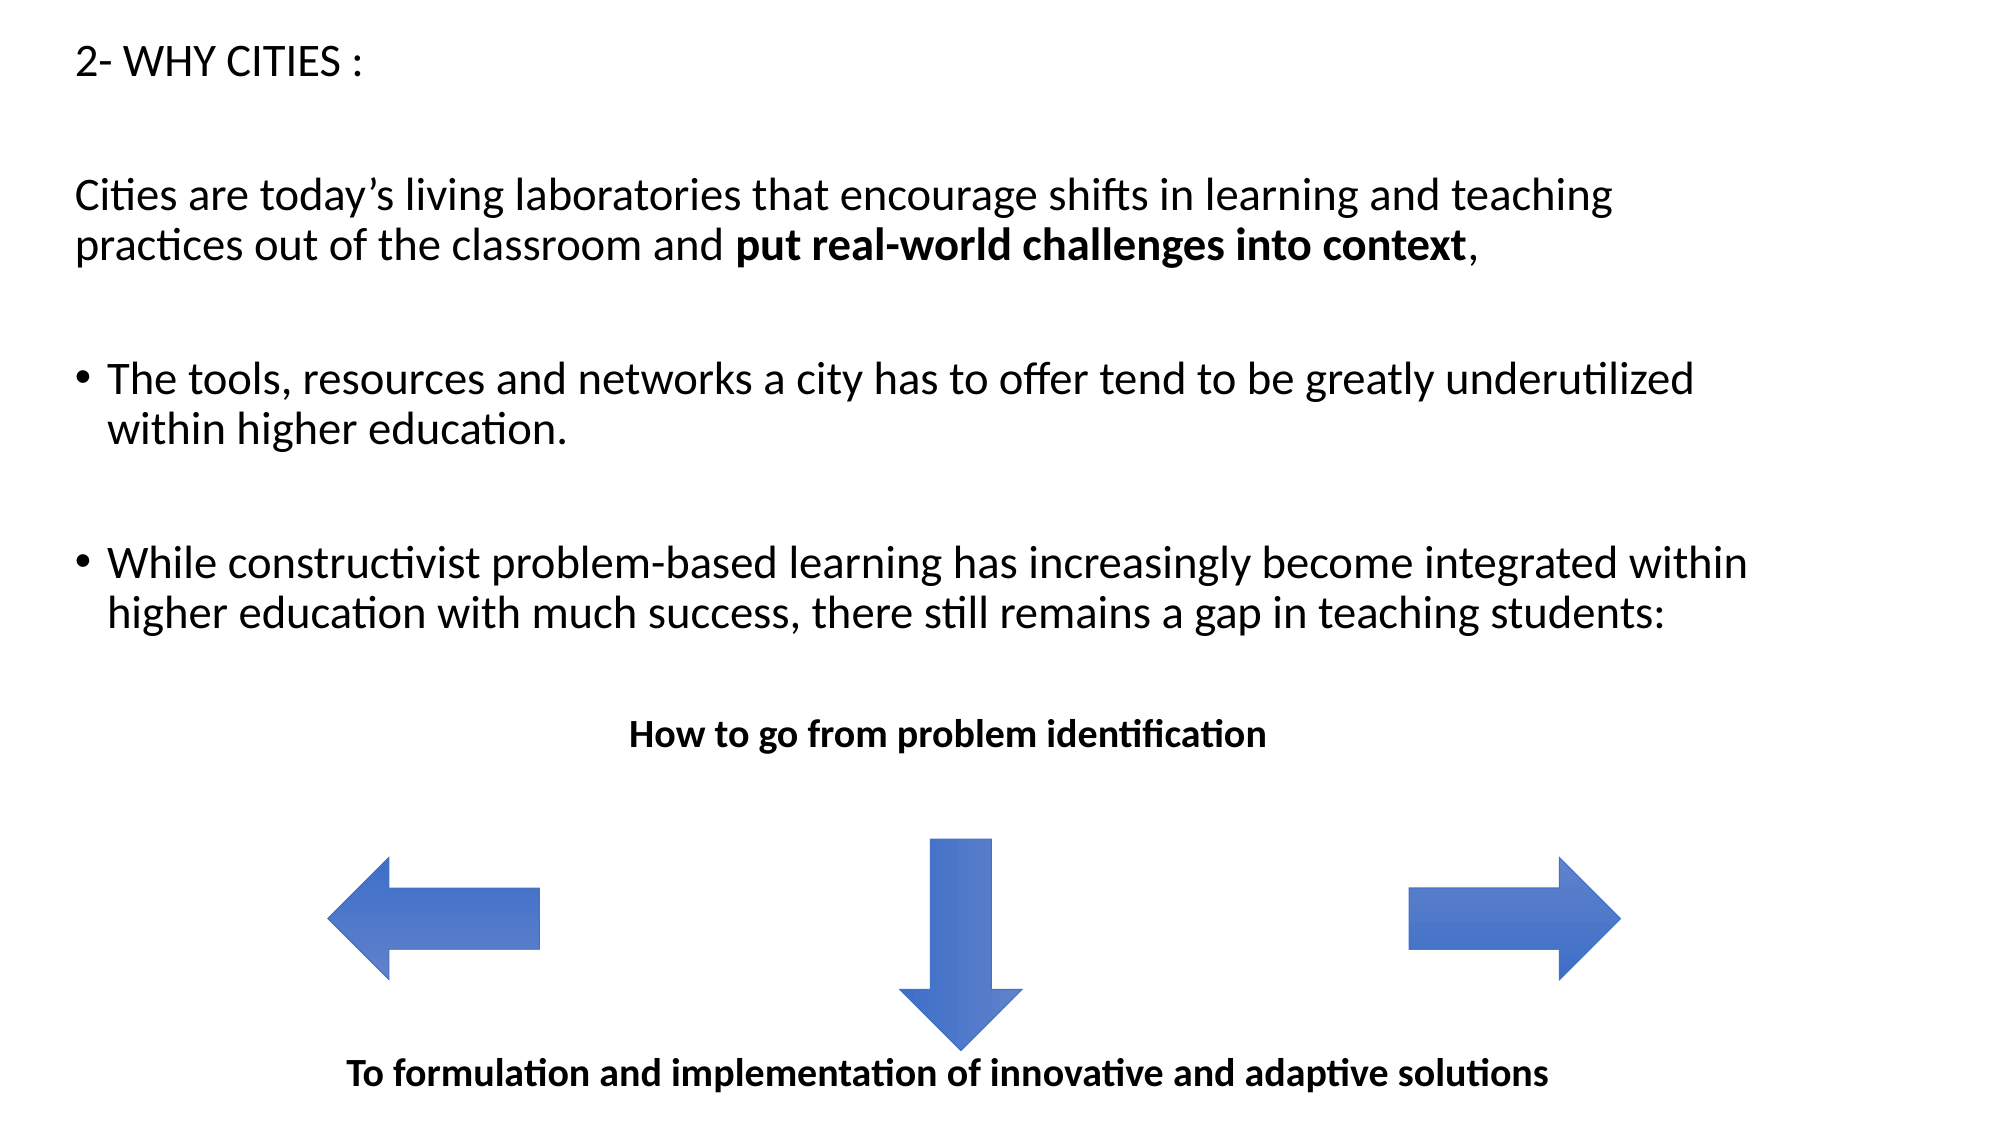

2- WHY CITIES :

Cities are today’s living laboratories that encourage shifts in learning and teaching practices out of the classroom and put real-world challenges into context,

The tools, resources and networks a city has to offer tend to be greatly underutilized within higher education.

While constructivist problem-based learning has increasingly become integrated within higher education with much success, there still remains a gap in teaching students:

How to go from problem identification

To formulation and implementation of innovative and adaptive solutions